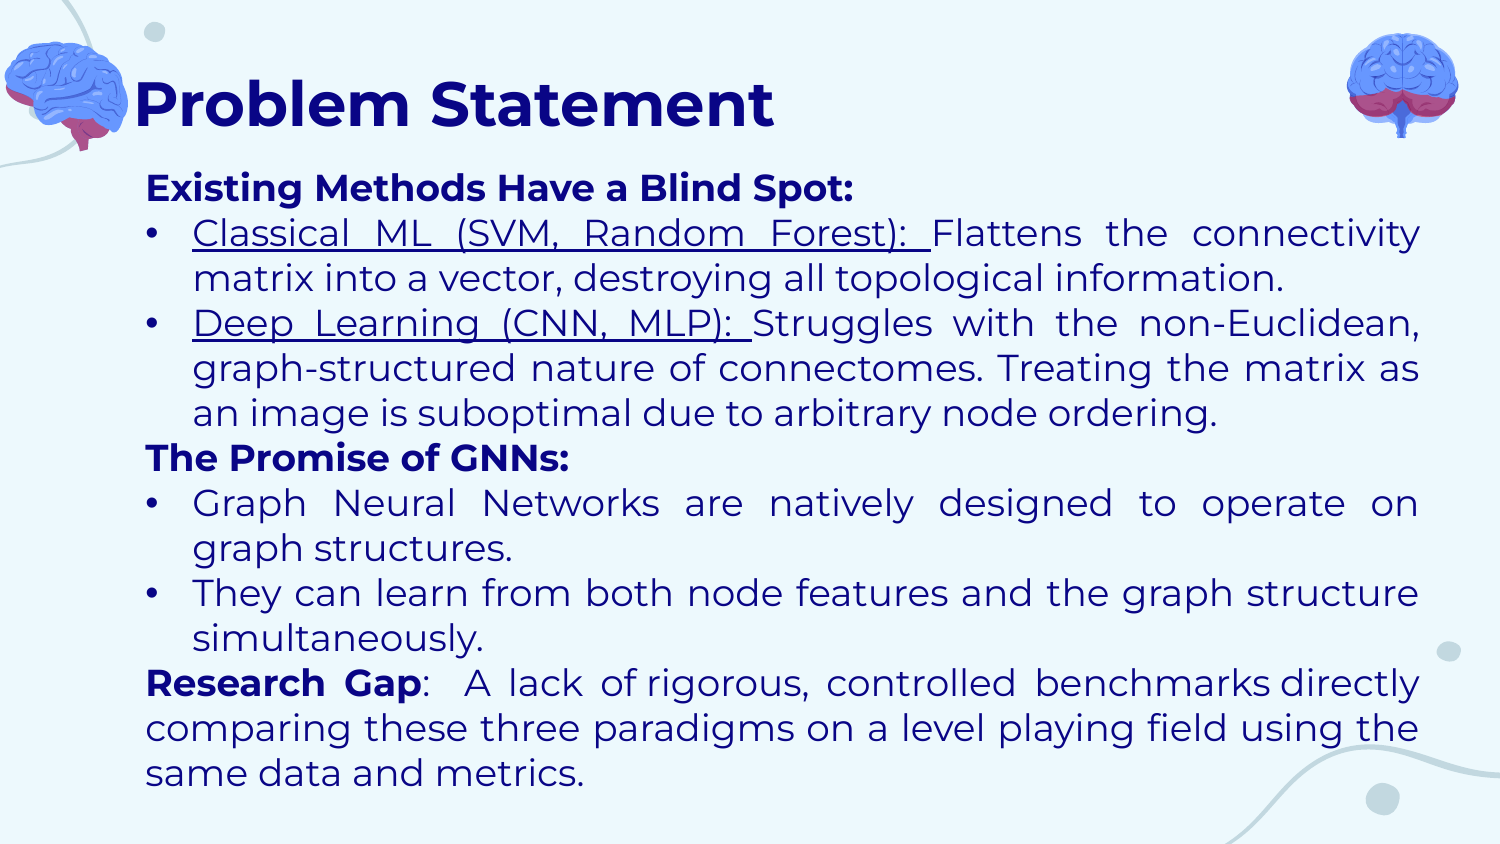

# Problem Statement
Existing Methods Have a Blind Spot:
Classical ML (SVM, Random Forest): Flattens the connectivity matrix into a vector, destroying all topological information.
Deep Learning (CNN, MLP): Struggles with the non-Euclidean, graph-structured nature of connectomes. Treating the matrix as an image is suboptimal due to arbitrary node ordering.
The Promise of GNNs:
Graph Neural Networks are natively designed to operate on graph structures.
They can learn from both node features and the graph structure simultaneously.
Research Gap:  A lack of rigorous, controlled benchmarks directly comparing these three paradigms on a level playing field using the same data and metrics.